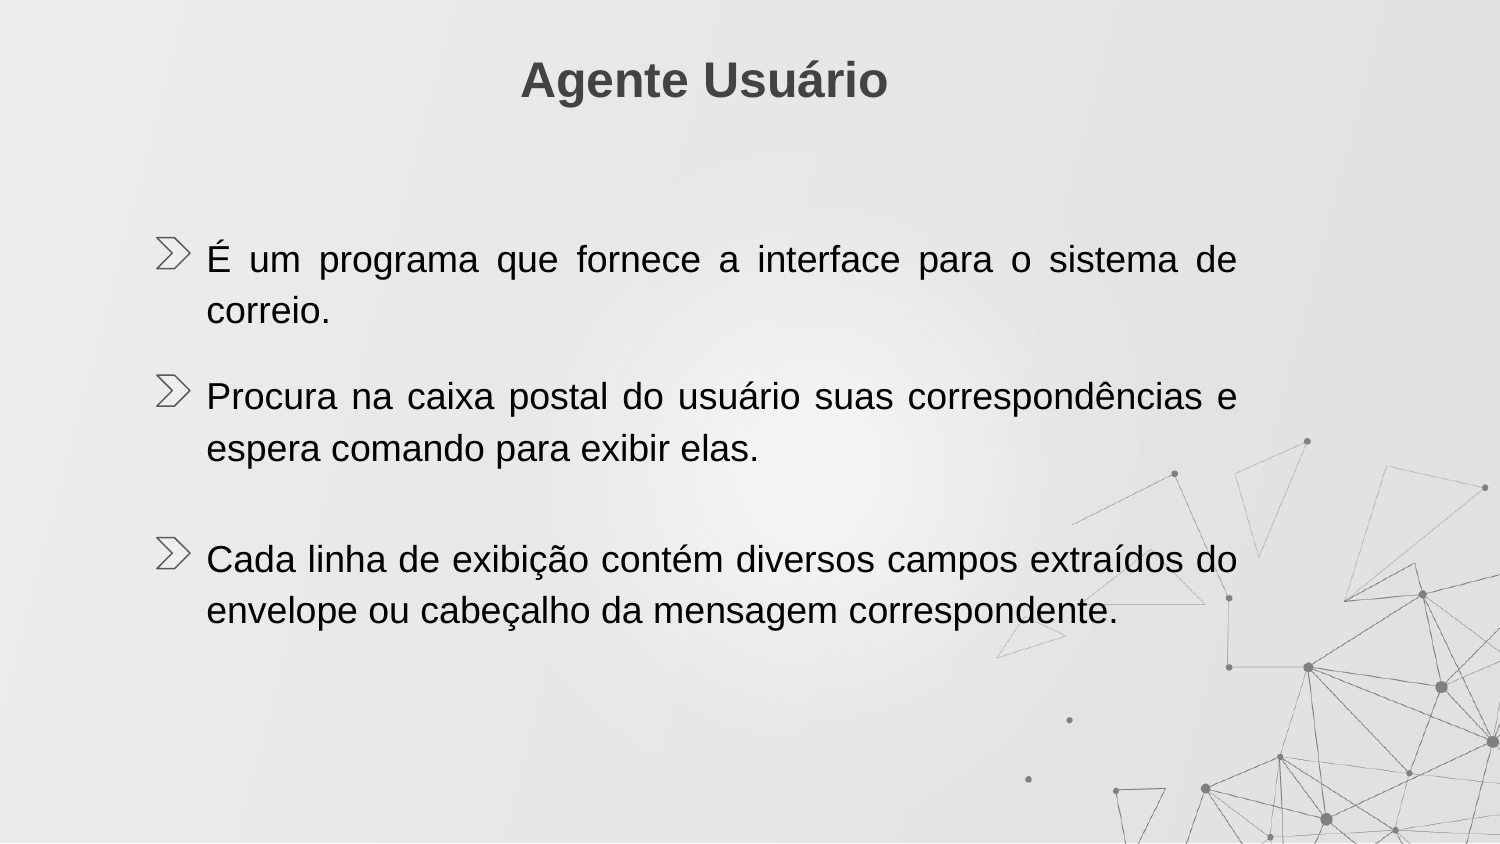

# Agente Usuário
É um programa que fornece a interface para o sistema de correio.

Procura na caixa postal do usuário suas correspondências e espera comando para exibir elas.

Cada linha de exibição contém diversos campos extraídos do envelope ou cabeçalho da mensagem correspondente.